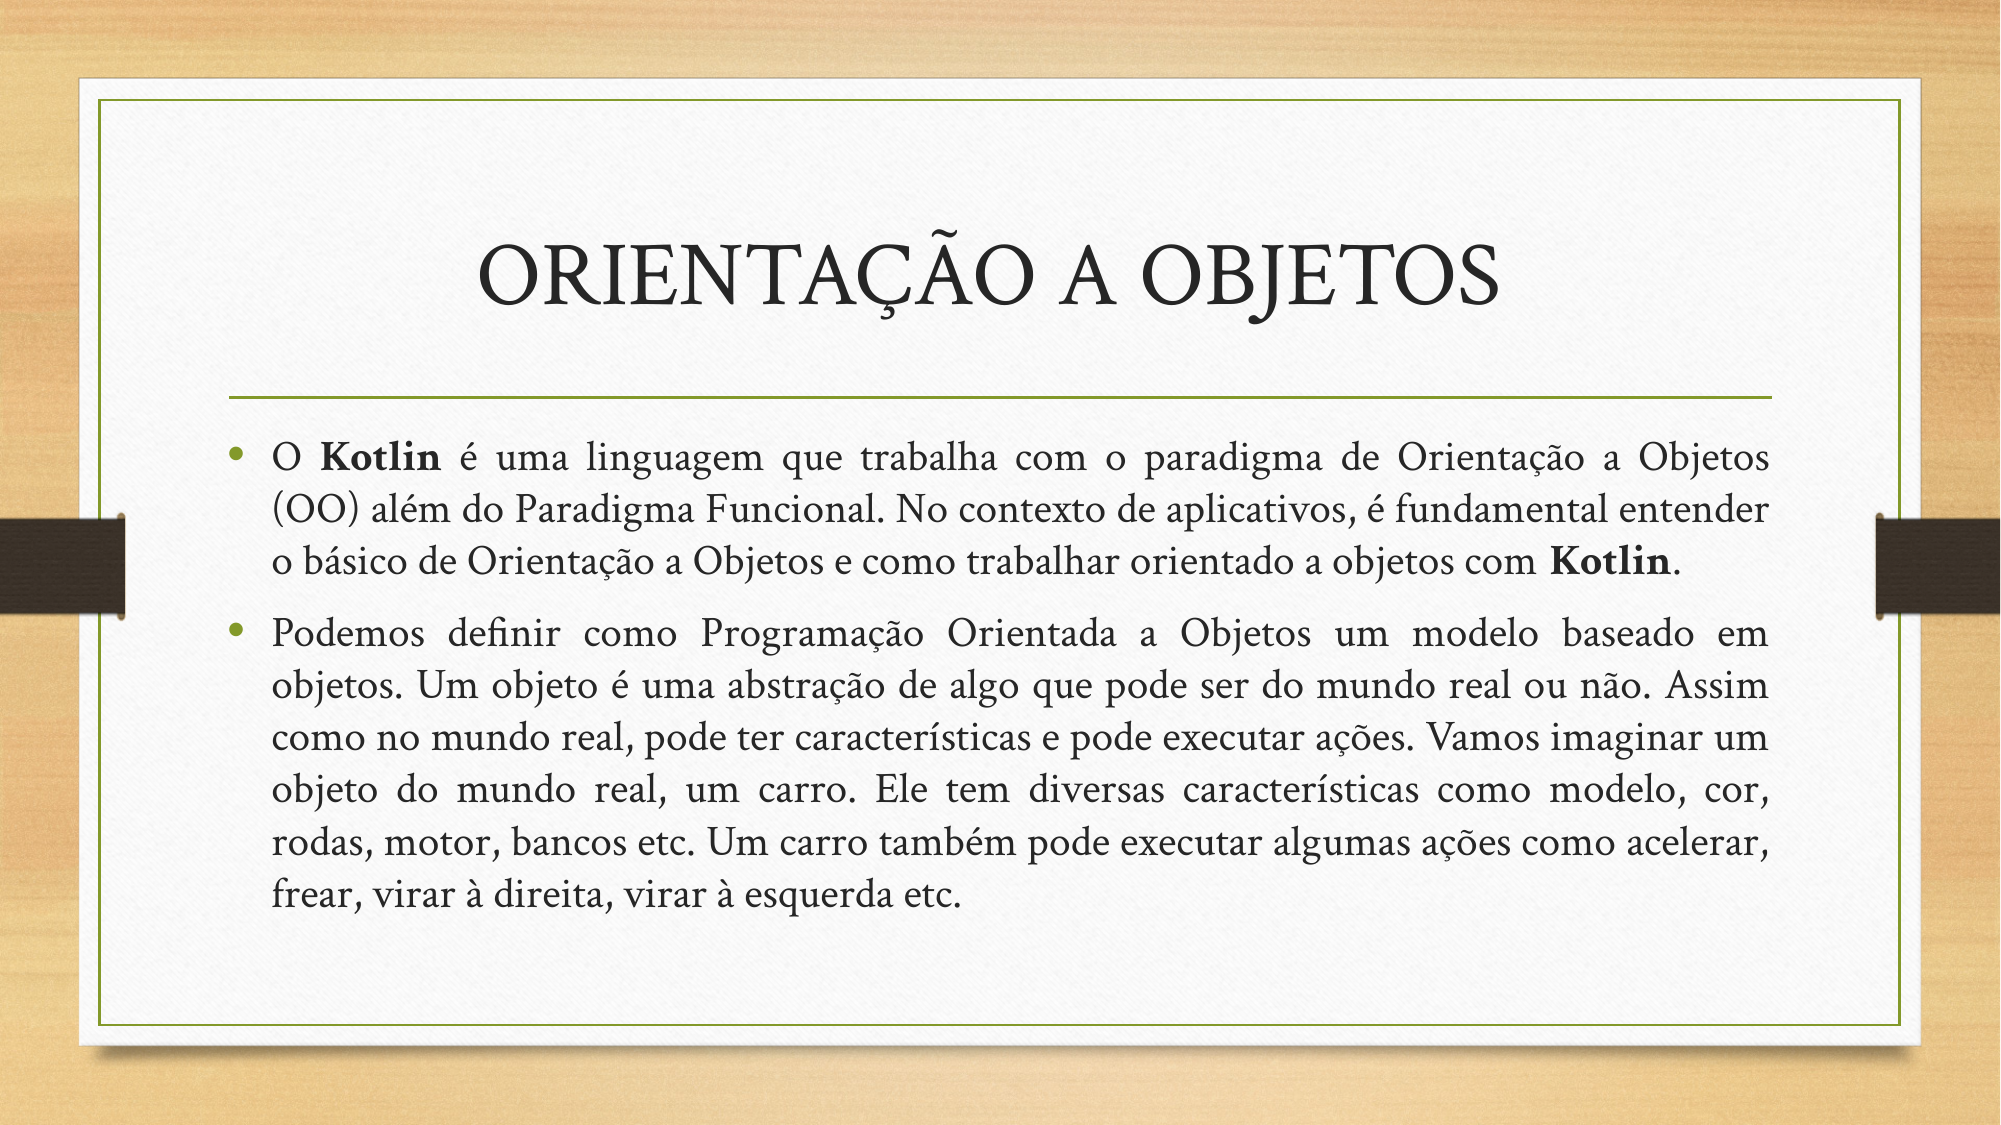

# ORIENTAÇÃO A OBJETOS
O Kotlin é uma linguagem que trabalha com o paradigma de Orientação a Objetos (OO) além do Paradigma Funcional. No contexto de aplicativos, é fundamental entender o básico de Orientação a Objetos e como trabalhar orientado a objetos com Kotlin.
Podemos definir como Programação Orientada a Objetos um modelo baseado em objetos. Um objeto é uma abstração de algo que pode ser do mundo real ou não. Assim como no mundo real, pode ter características e pode executar ações. Vamos imaginar um objeto do mundo real, um carro. Ele tem diversas características como modelo, cor, rodas, motor, bancos etc. Um carro também pode executar algumas ações como acelerar, frear, virar à direita, virar à esquerda etc.